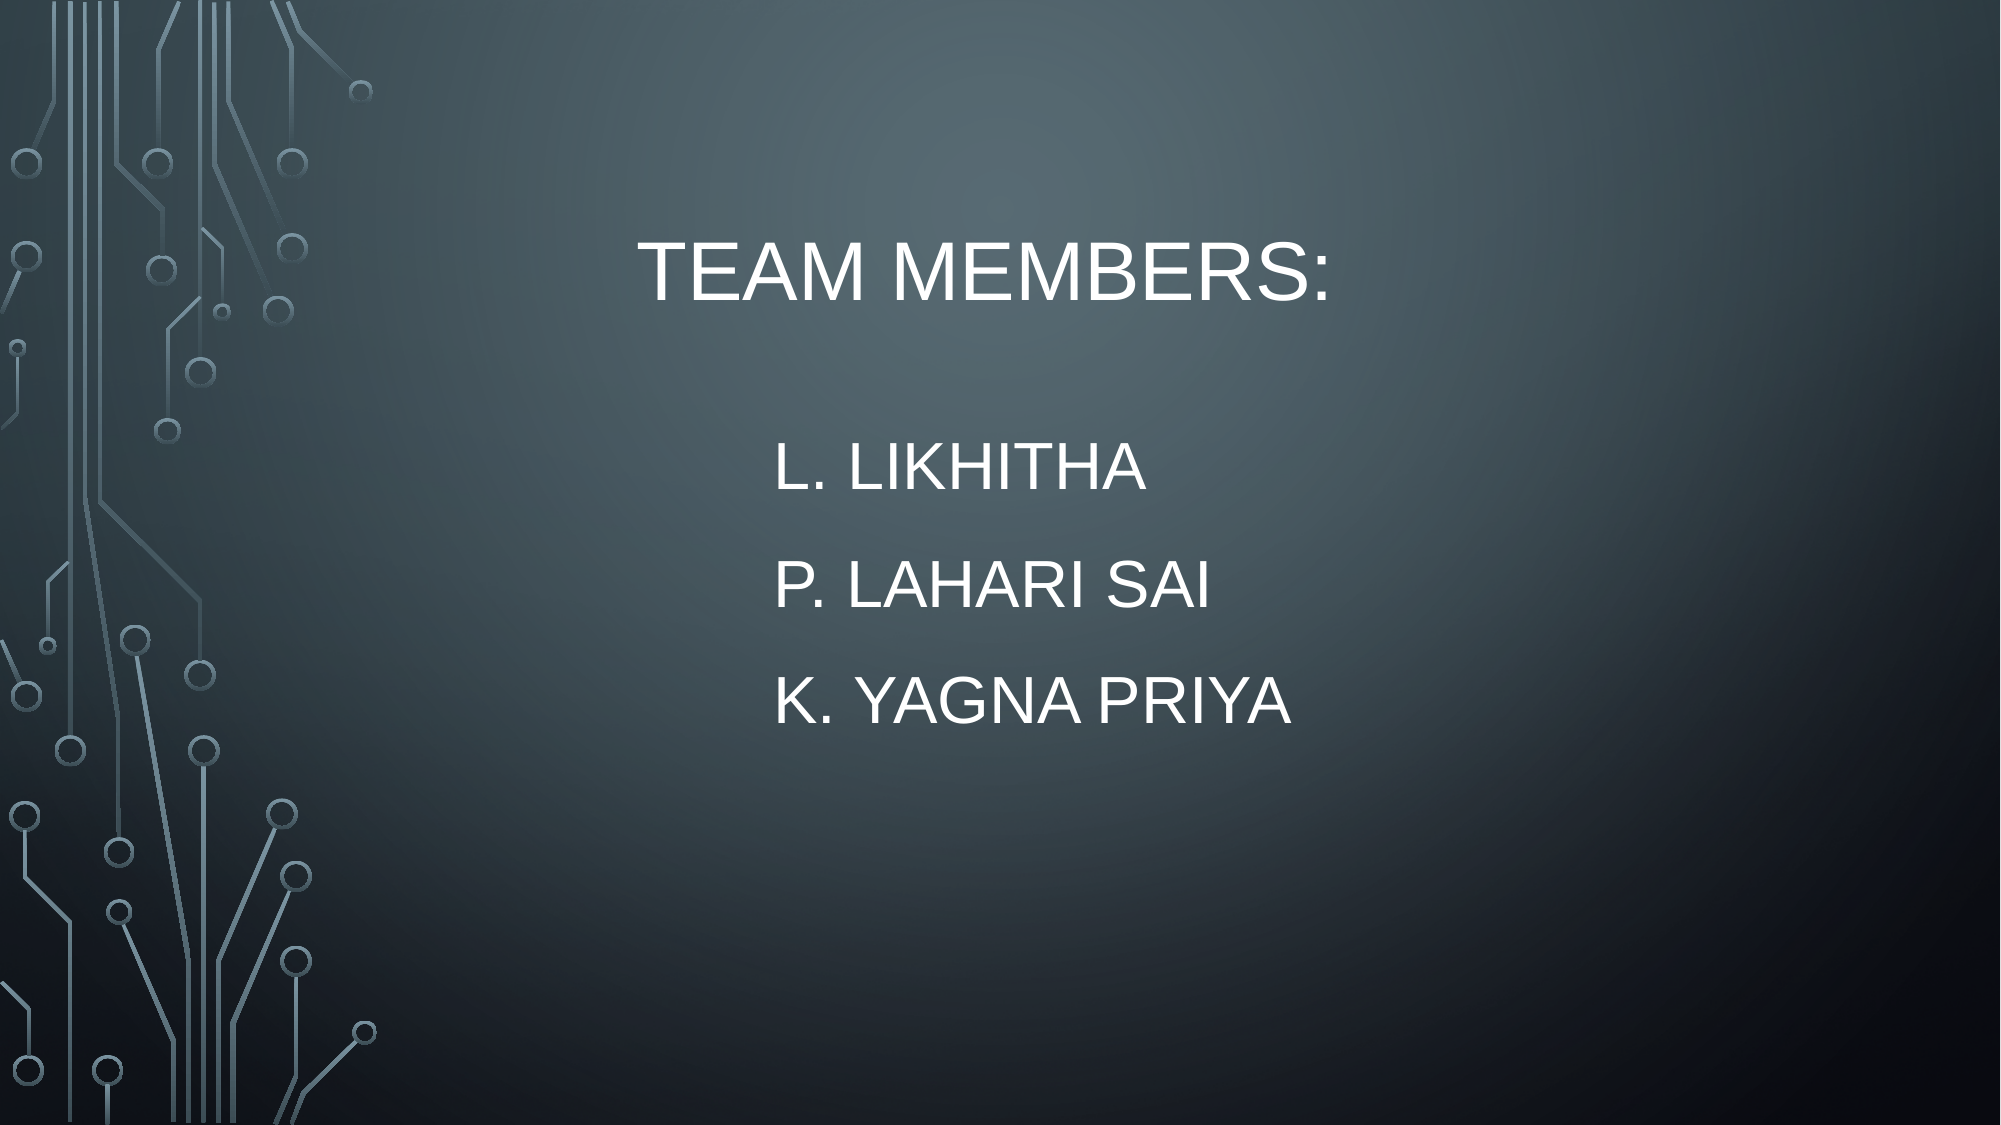

# TEAM MEMBERS:

L. LIKHITHA
P. LAHARI SAI
K. YAGNA PRIYA